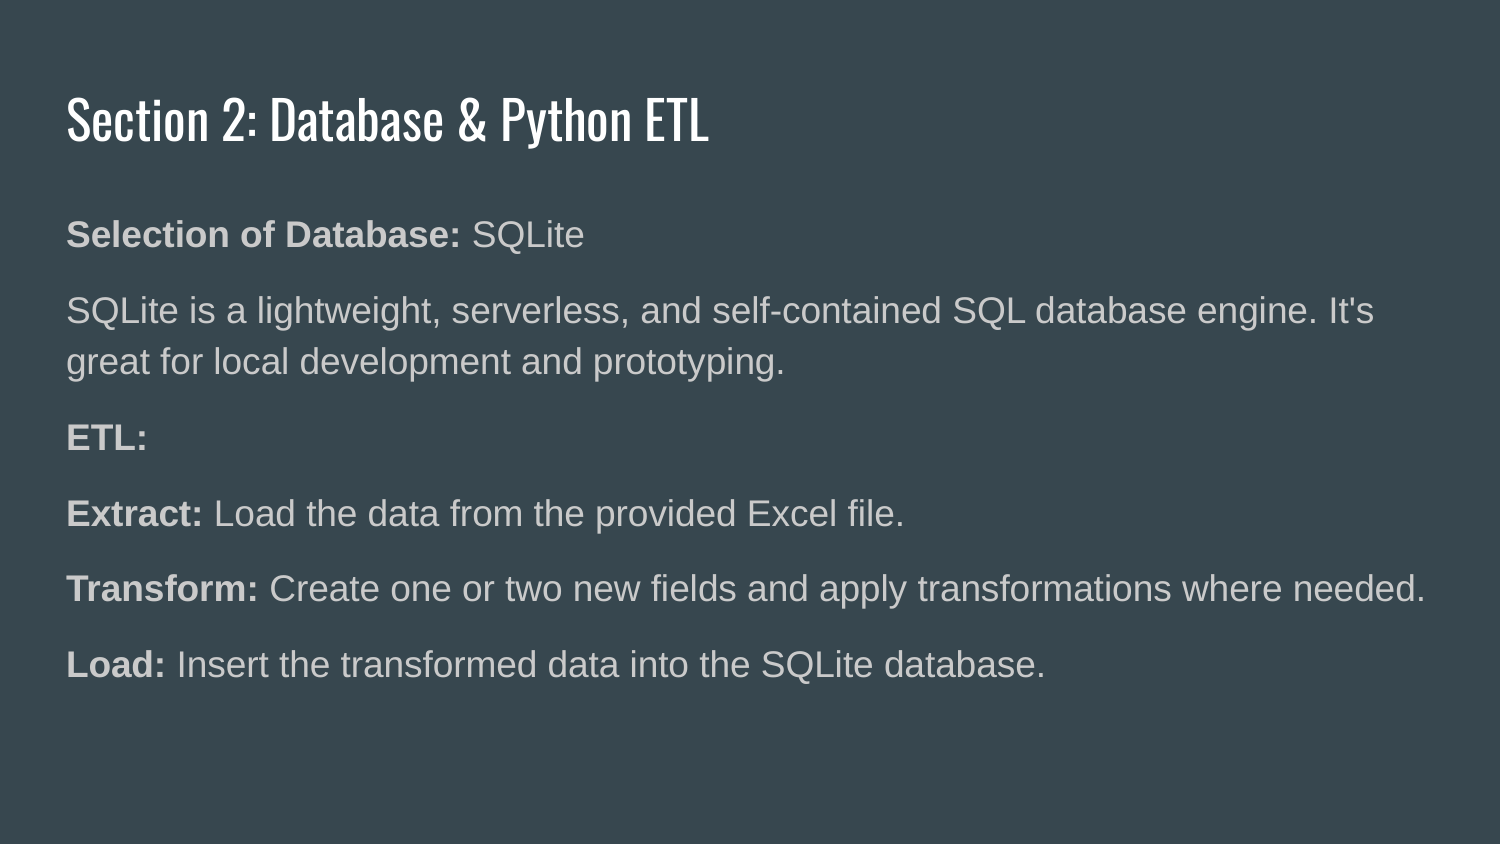

# Section 2: Database & Python ETL
Selection of Database: SQLite
SQLite is a lightweight, serverless, and self-contained SQL database engine. It's great for local development and prototyping.
ETL:
Extract: Load the data from the provided Excel file.
Transform: Create one or two new fields and apply transformations where needed.
Load: Insert the transformed data into the SQLite database.